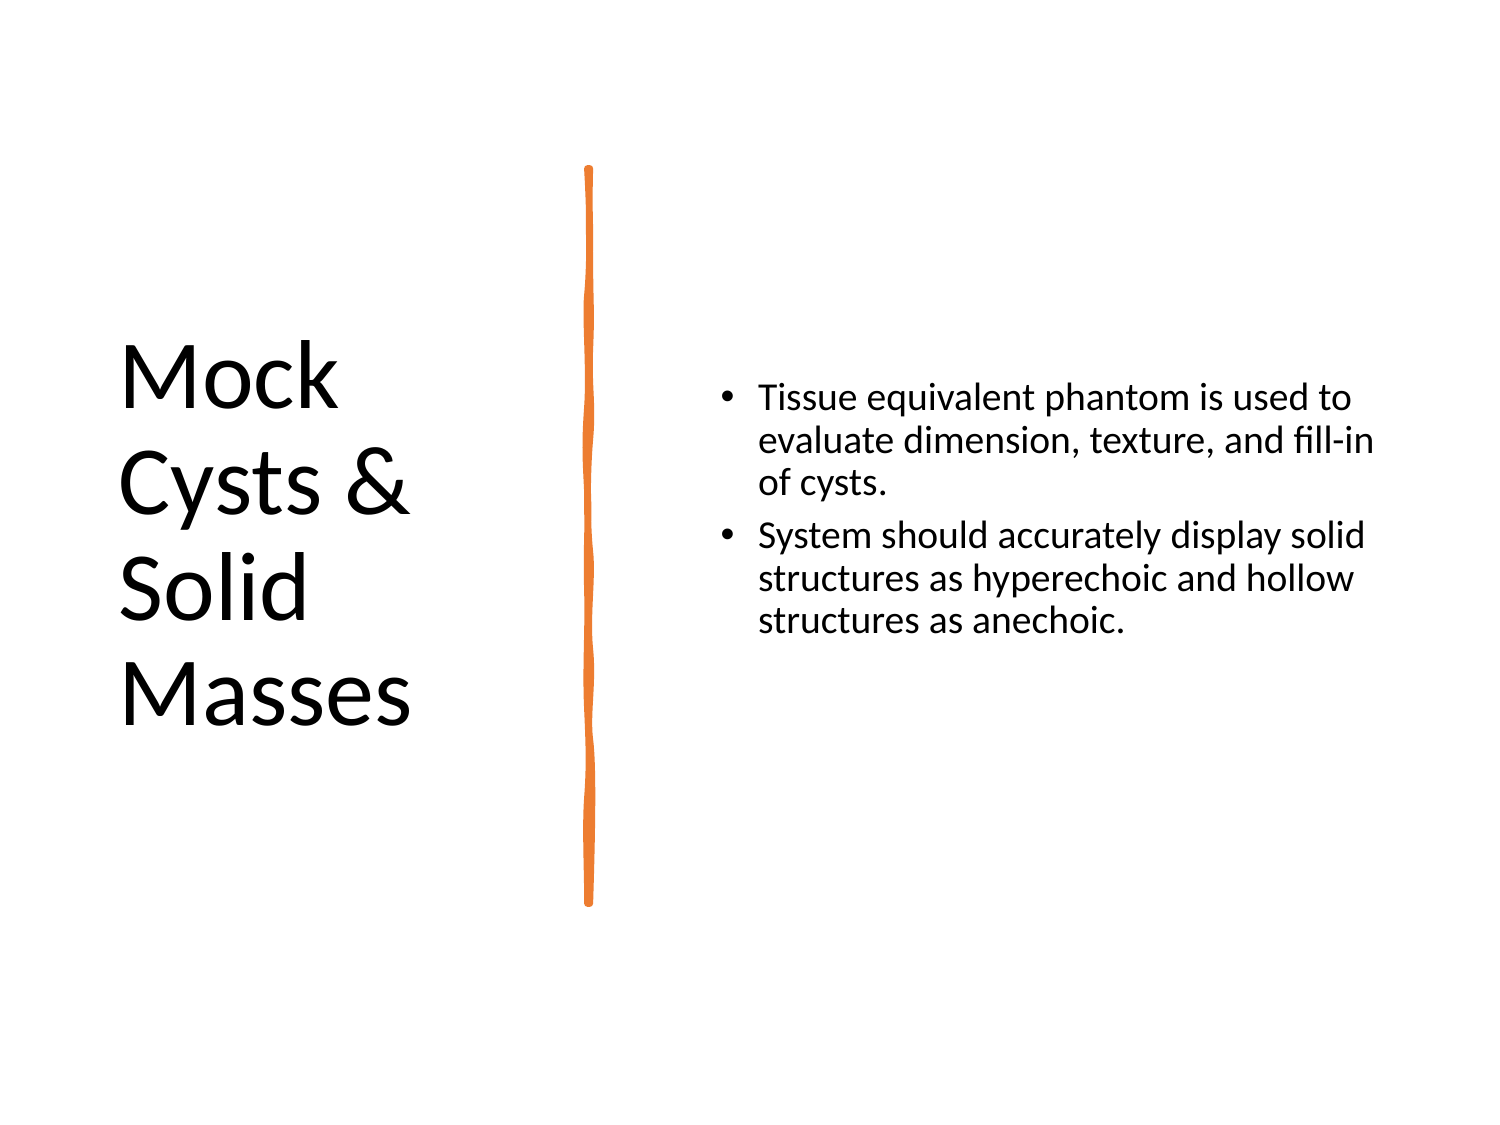

# Mock Cysts & Solid Masses
Tissue equivalent phantom is used to evaluate dimension, texture, and fill-in of cysts.
System should accurately display solid structures as hyperechoic and hollow structures as anechoic.